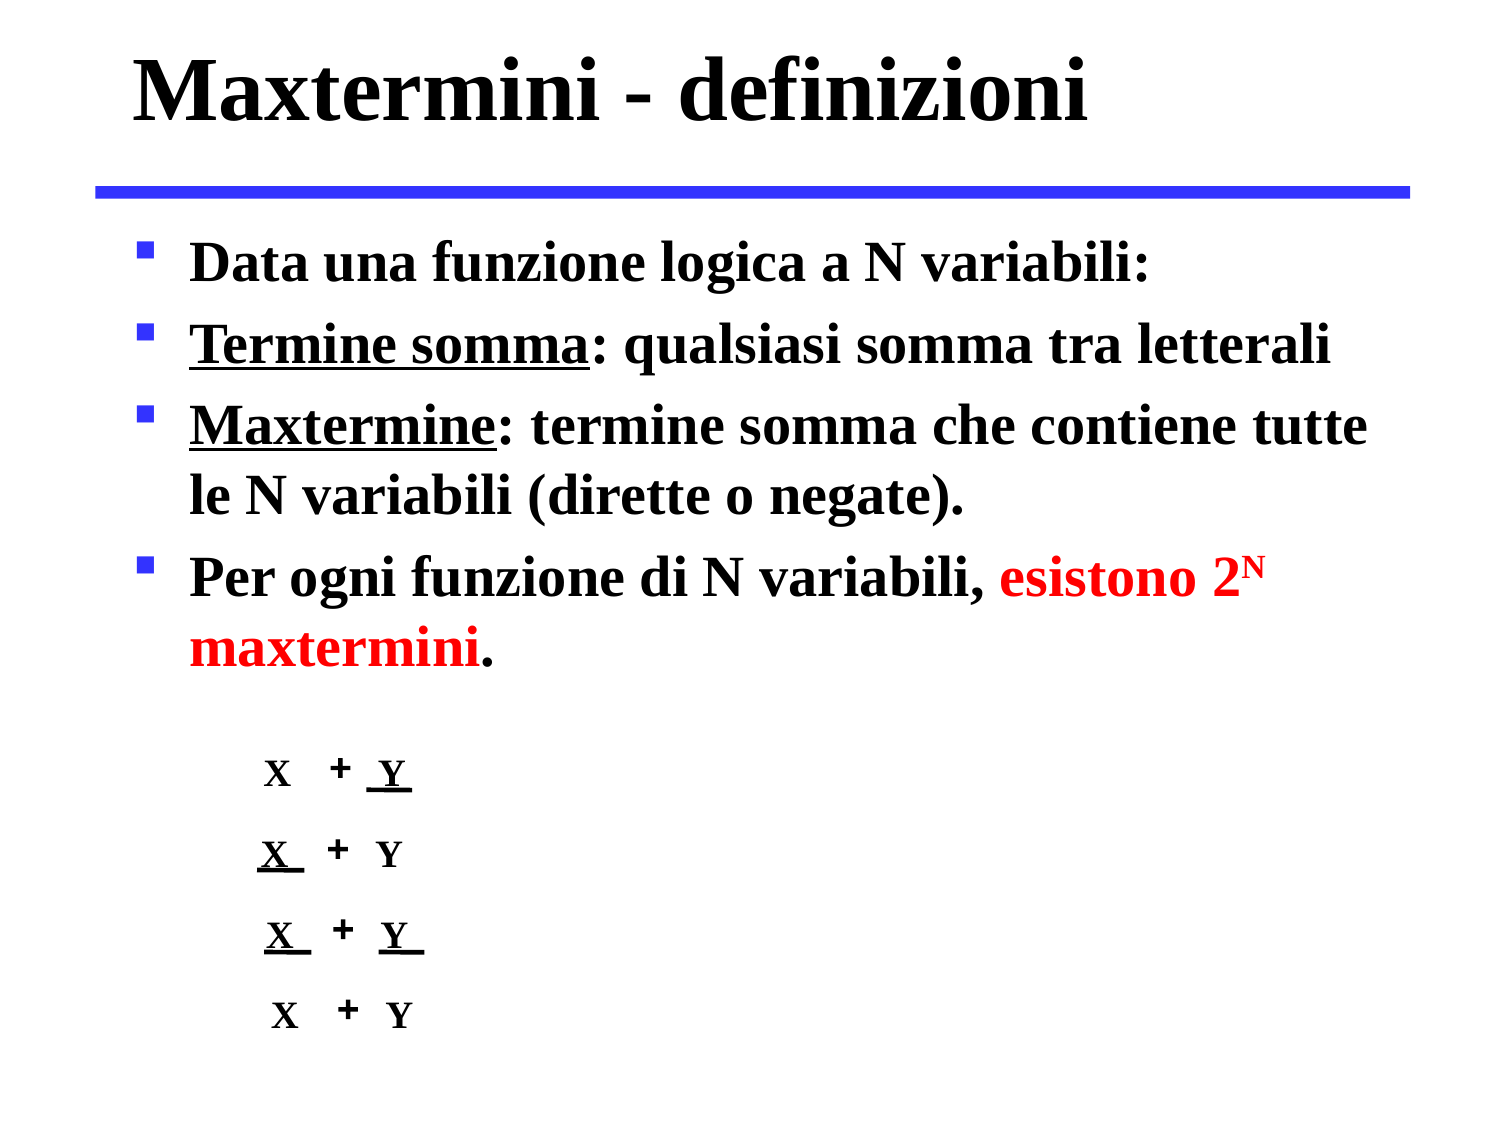

# Maxtermini - definizioni
Data una funzione logica a N variabili:
Termine somma: qualsiasi somma tra letterali
Maxtermine: termine somma che contiene tutte le N variabili (dirette o negate).
Per ogni funzione di N variabili, esistono 2N maxtermini.

+
X
Y
+
X
Y

+
X
Y

+
X
Y